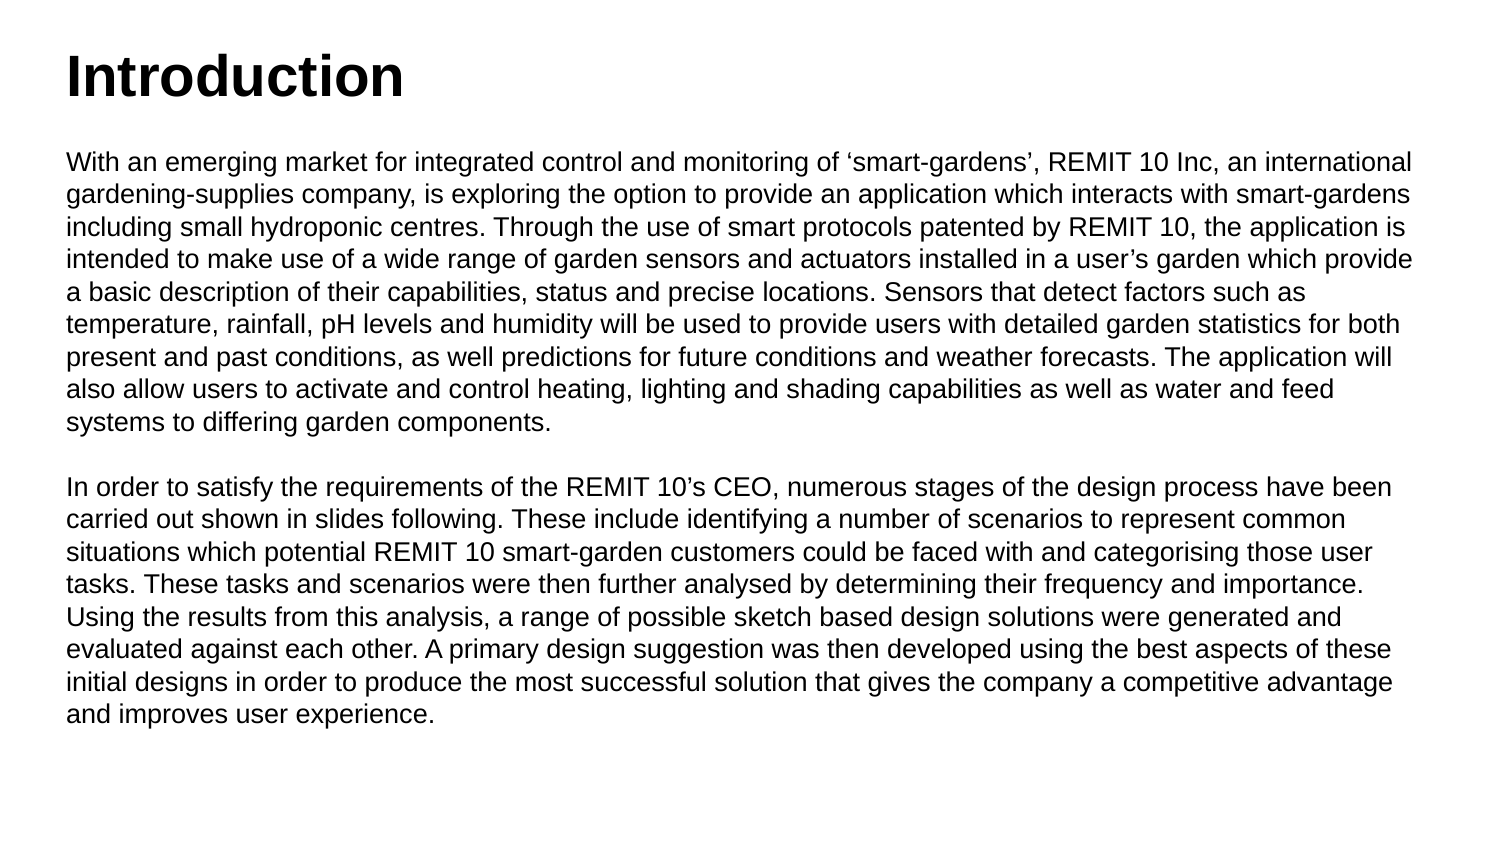

# Introduction
With an emerging market for integrated control and monitoring of ‘smart-gardens’, REMIT 10 Inc, an international gardening-supplies company, is exploring the option to provide an application which interacts with smart-gardens including small hydroponic centres. Through the use of smart protocols patented by REMIT 10, the application is intended to make use of a wide range of garden sensors and actuators installed in a user’s garden which provide a basic description of their capabilities, status and precise locations. Sensors that detect factors such as temperature, rainfall, pH levels and humidity will be used to provide users with detailed garden statistics for both present and past conditions, as well predictions for future conditions and weather forecasts. The application will also allow users to activate and control heating, lighting and shading capabilities as well as water and feed systems to differing garden components.

In order to satisfy the requirements of the REMIT 10’s CEO, numerous stages of the design process have been carried out shown in slides following. These include identifying a number of scenarios to represent common situations which potential REMIT 10 smart-garden customers could be faced with and categorising those user tasks. These tasks and scenarios were then further analysed by determining their frequency and importance. Using the results from this analysis, a range of possible sketch based design solutions were generated and evaluated against each other. A primary design suggestion was then developed using the best aspects of these initial designs in order to produce the most successful solution that gives the company a competitive advantage and improves user experience.